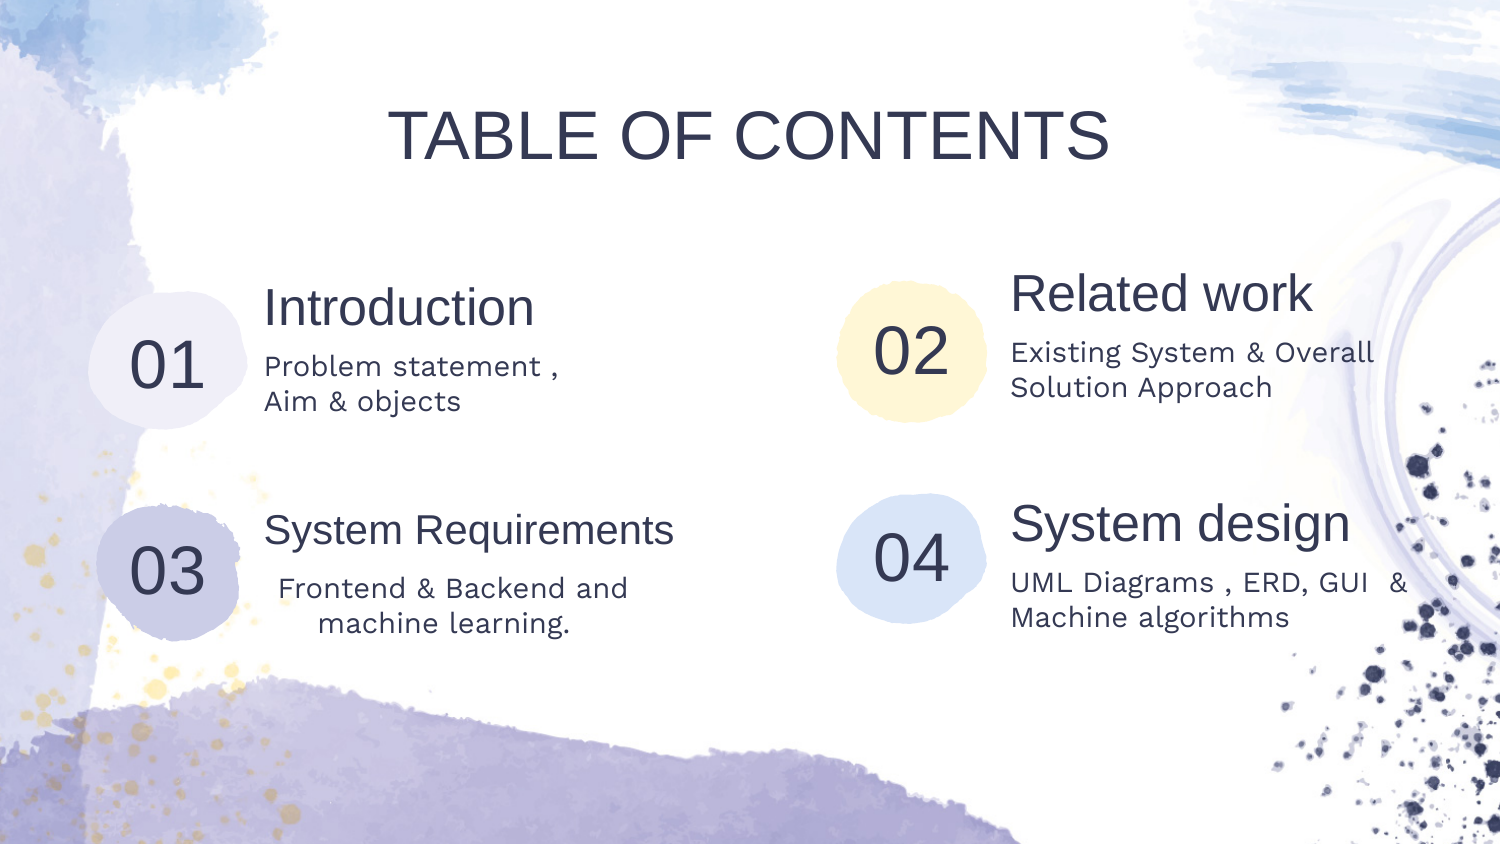

TABLE OF CONTENTS
Related work
# Introduction

02

01
Existing System & Overall Solution Approach
Problem statement , Aim & objects
System design
System Requirements

04

03
UML Diagrams , ERD, GUI  & Machine algorithms
Frontend & Backend and
    machine learning.